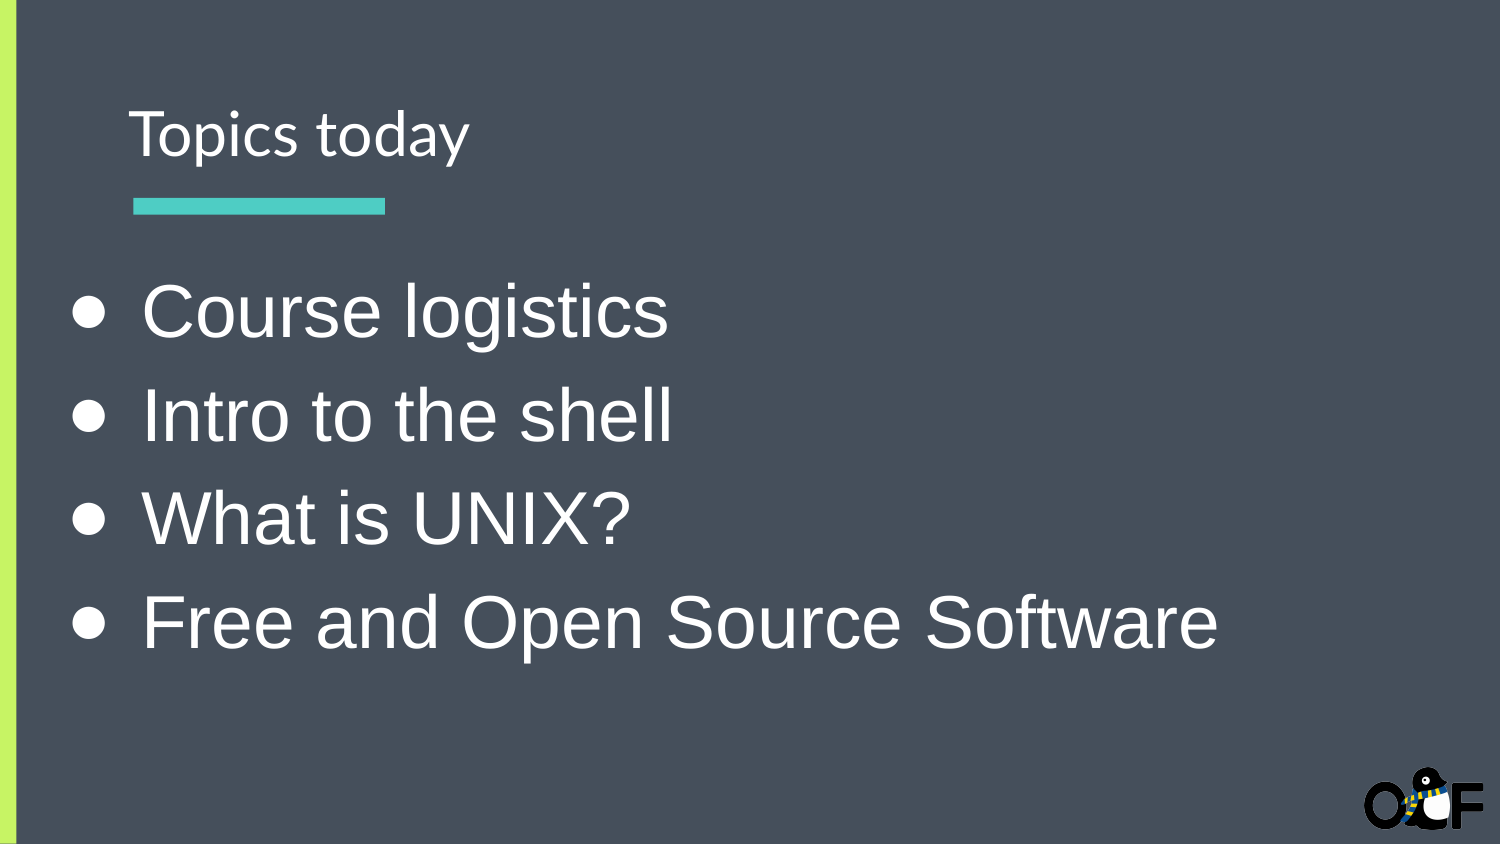

# Topics today
Course logistics
Intro to the shell
What is UNIX?
Free and Open Source Software